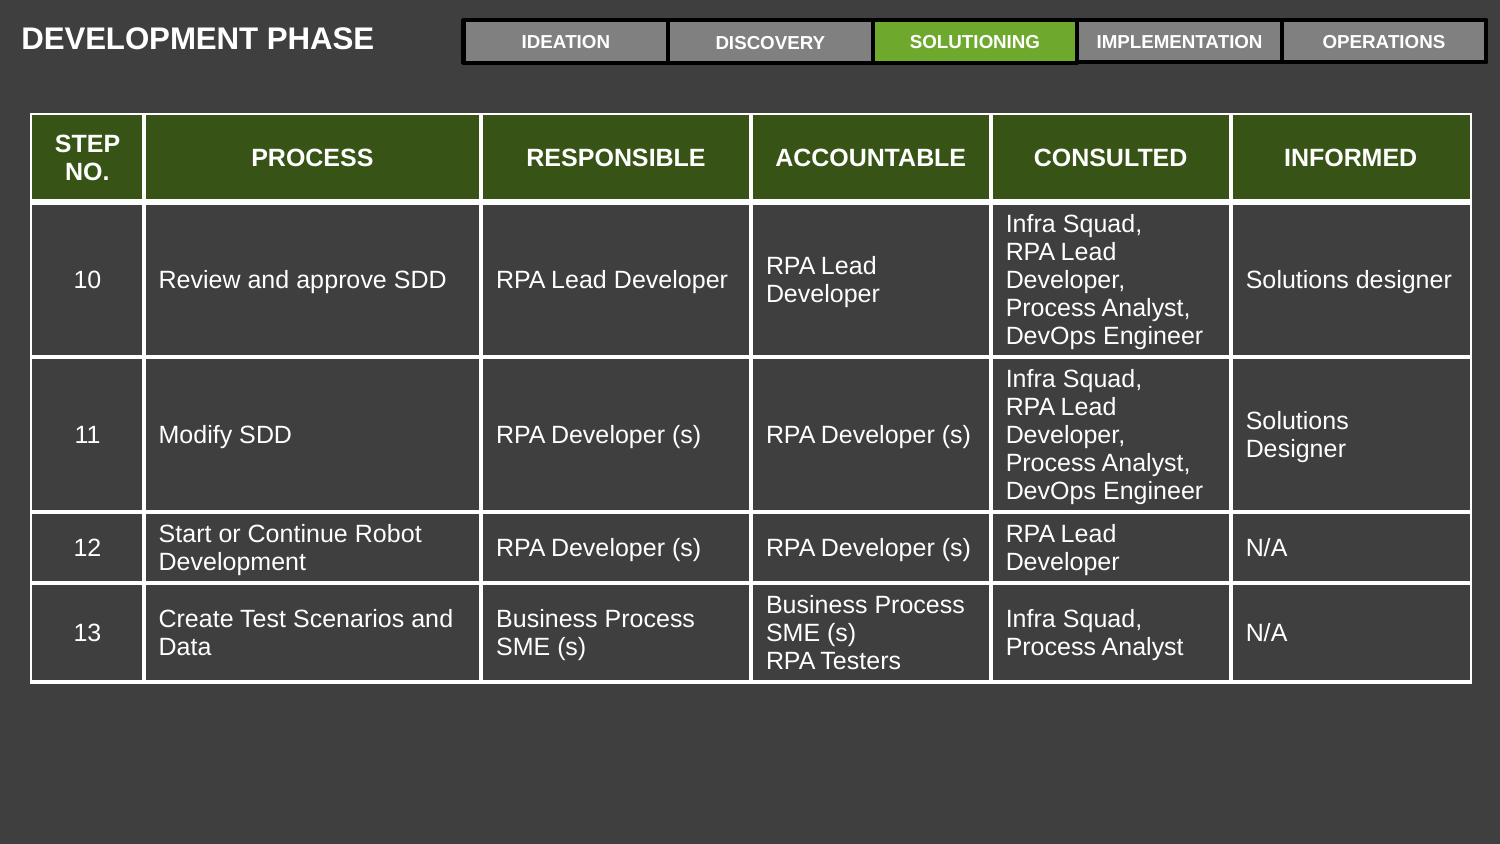

DEVELOPMENT PHASE
IMPLEMENTATION
OPERATIONS
IDEATION
SOLUTIONING
DISCOVERY
| STEP NO. | PROCESS | RESPONSIBLE | ACCOUNTABLE | CONSULTED | INFORMED |
| --- | --- | --- | --- | --- | --- |
| 10 | Review and approve SDD | RPA Lead Developer | RPA Lead Developer | Infra Squad, RPA Lead Developer, Process Analyst, DevOps Engineer | Solutions designer |
| 11 | Modify SDD | RPA Developer (s) | RPA Developer (s) | Infra Squad, RPA Lead Developer, Process Analyst, DevOps Engineer | Solutions Designer |
| 12 | Start or Continue Robot Development | RPA Developer (s) | RPA Developer (s) | RPA Lead Developer | N/A |
| 13 | Create Test Scenarios and Data | Business Process SME (s) | Business Process SME (s) RPA Testers | Infra Squad, Process Analyst | N/A |